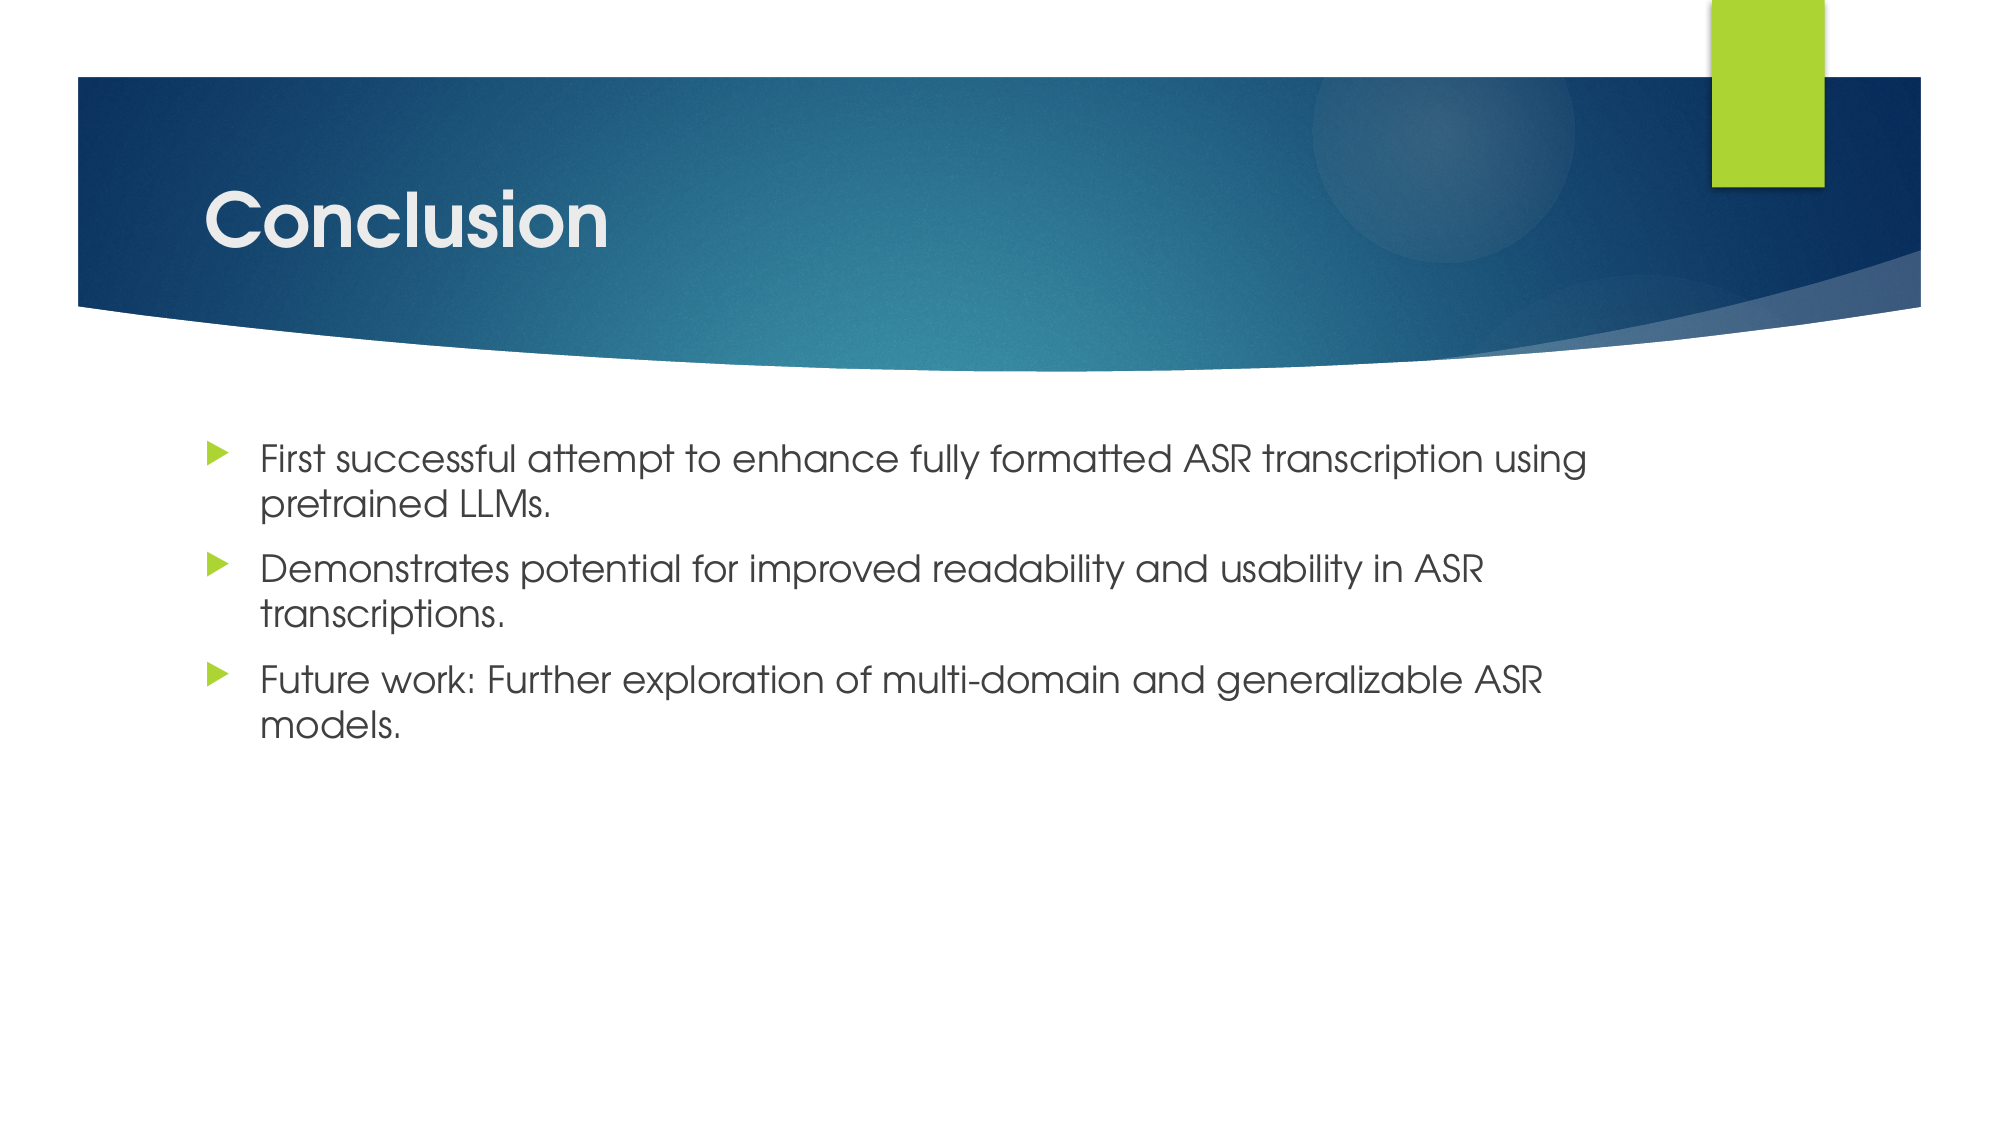

# Conclusion
First successful attempt to enhance fully formatted ASR transcription using pretrained LLMs.
Demonstrates potential for improved readability and usability in ASR transcriptions.
Future work: Further exploration of multi-domain and generalizable ASR models.